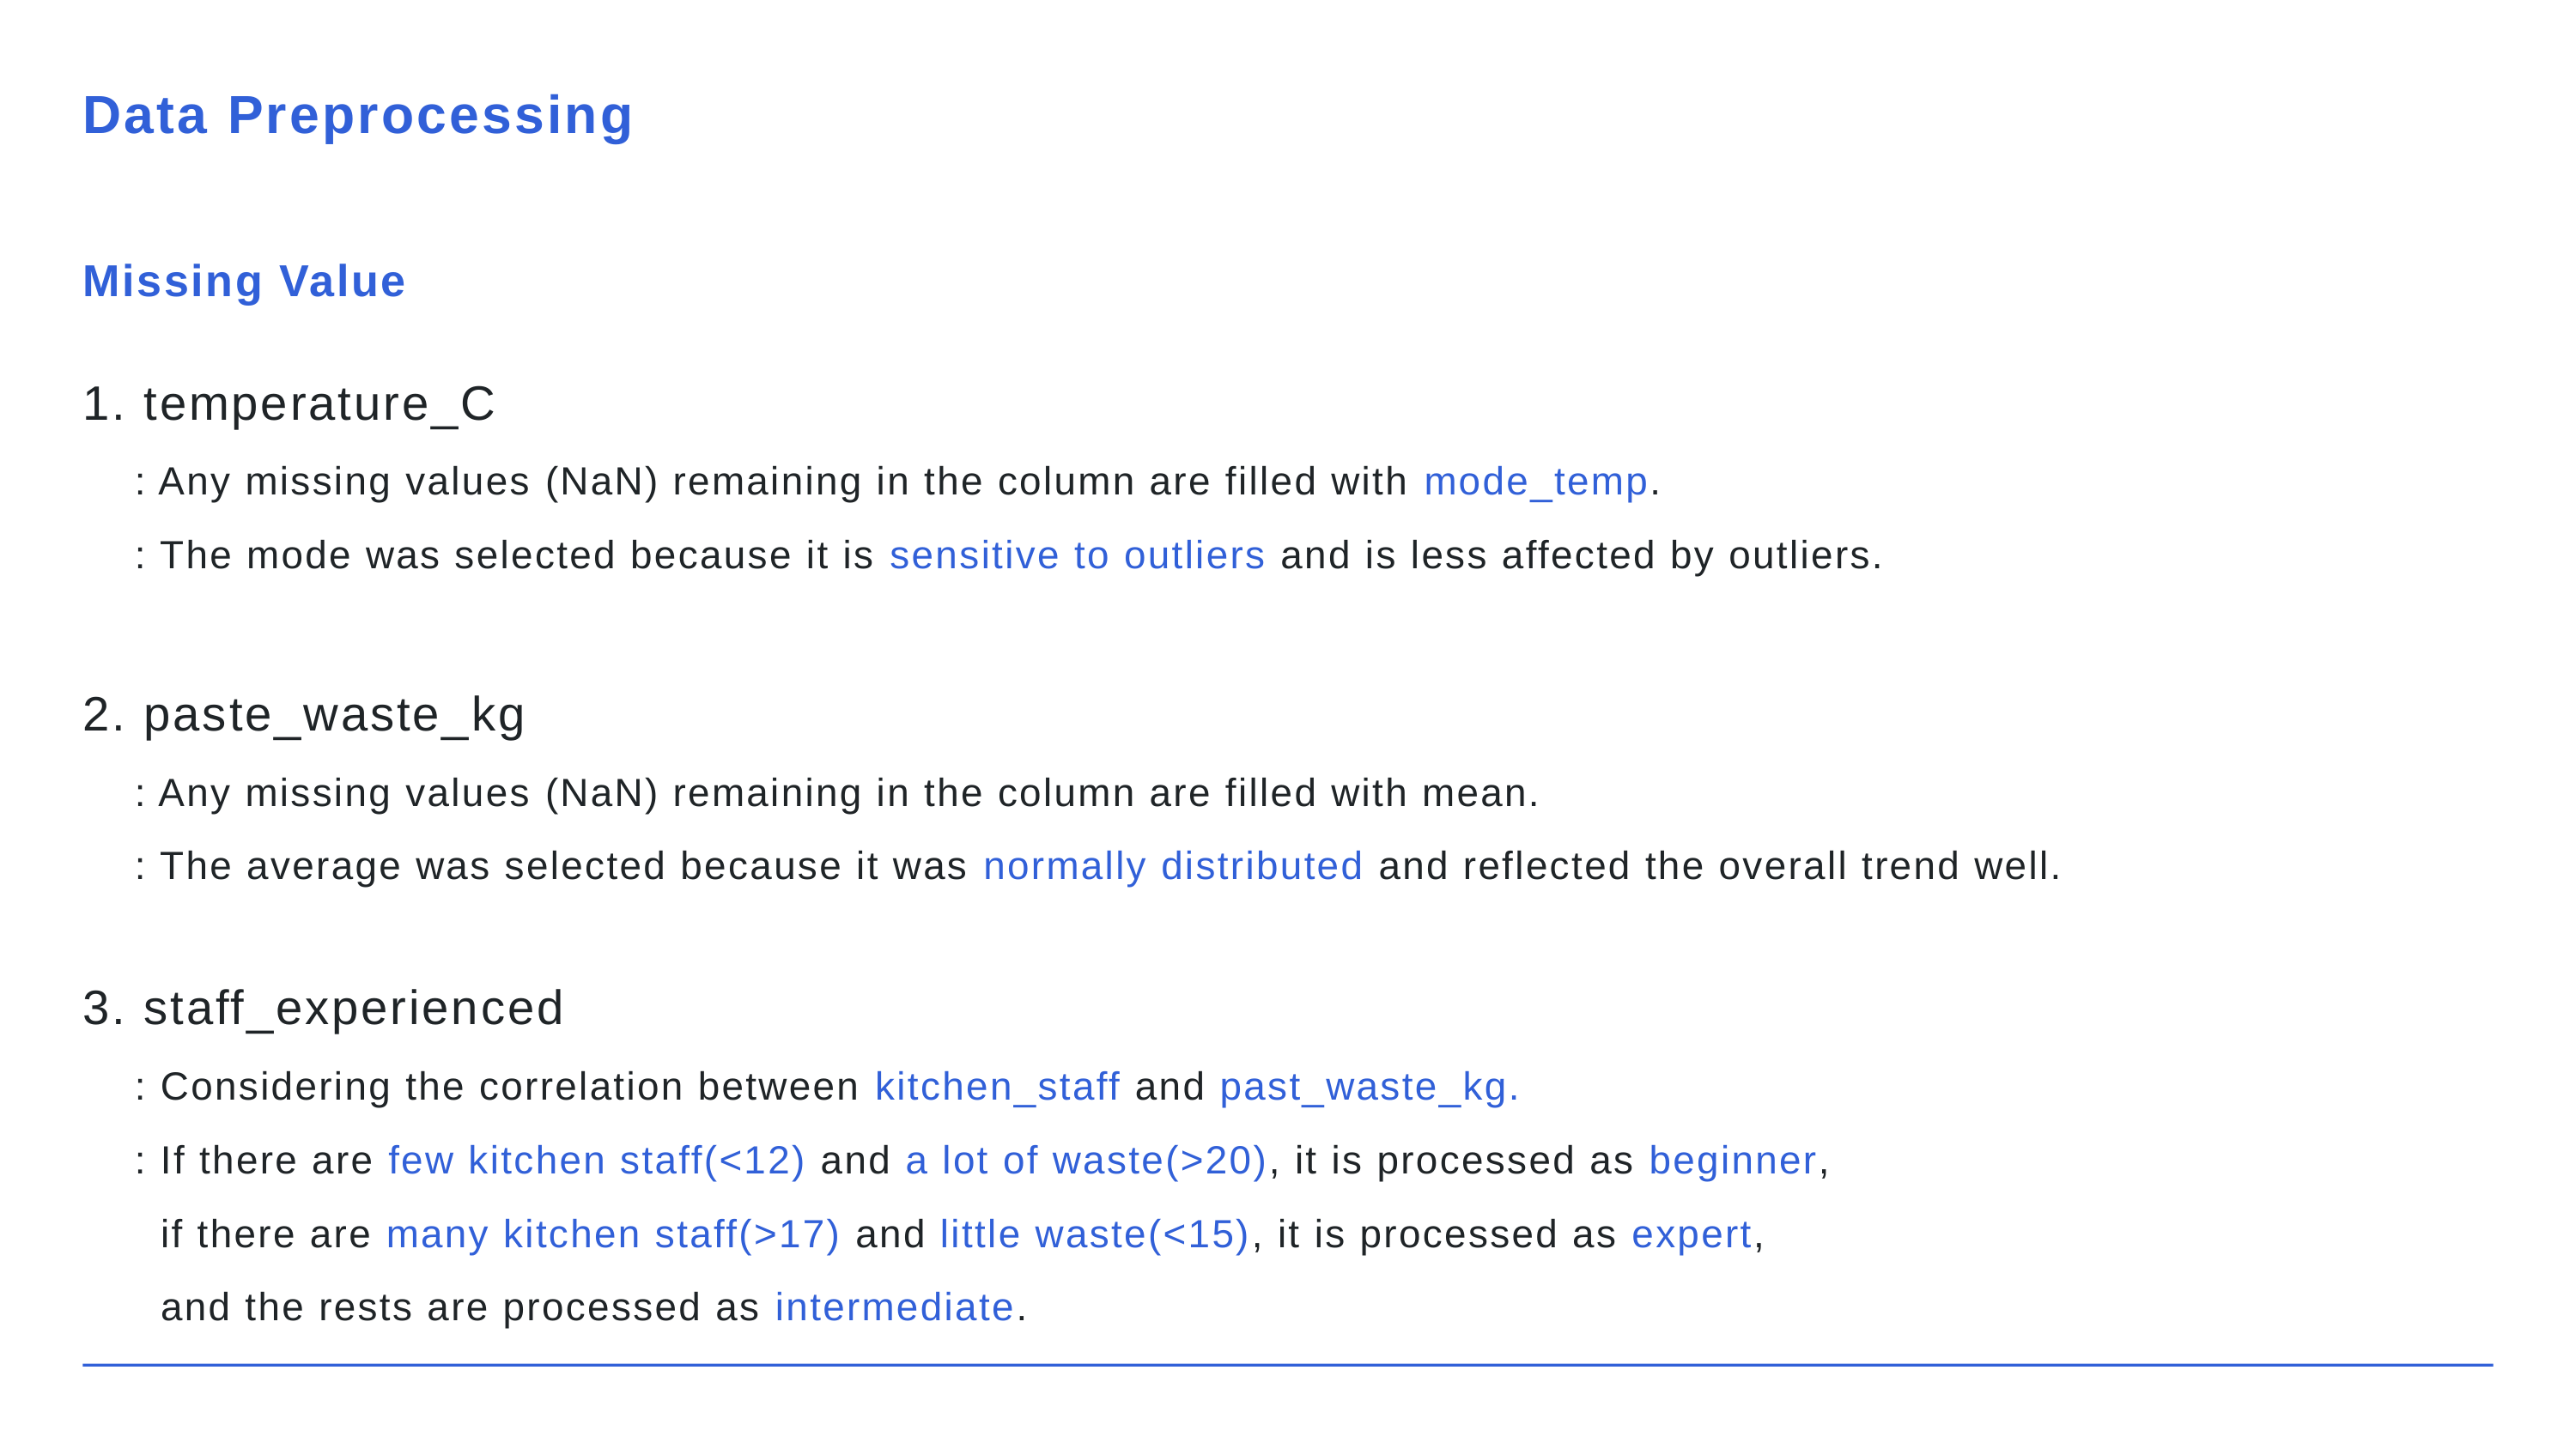

Data Preprocessing
Missing Value
1. temperature_C
    : Any missing values ​​(NaN) remaining in the column are filled with mode_temp.
    : The mode was selected because it is sensitive to outliers and is less affected by outliers.

2. paste_waste_kg
    : Any missing values ​​(NaN) remaining in the column are filled with mean.
    : The average was selected because it was normally distributed and reflected the overall trend well.

3. staff_experienced
    : Considering the correlation between kitchen_staff and past_waste_kg.
    : If there are few kitchen staff(<12) and a lot of waste(>20), it is processed as beginner,
      if there are many kitchen staff(>17) and little waste(<15), it is processed as expert,
      and the rests are processed as intermediate.